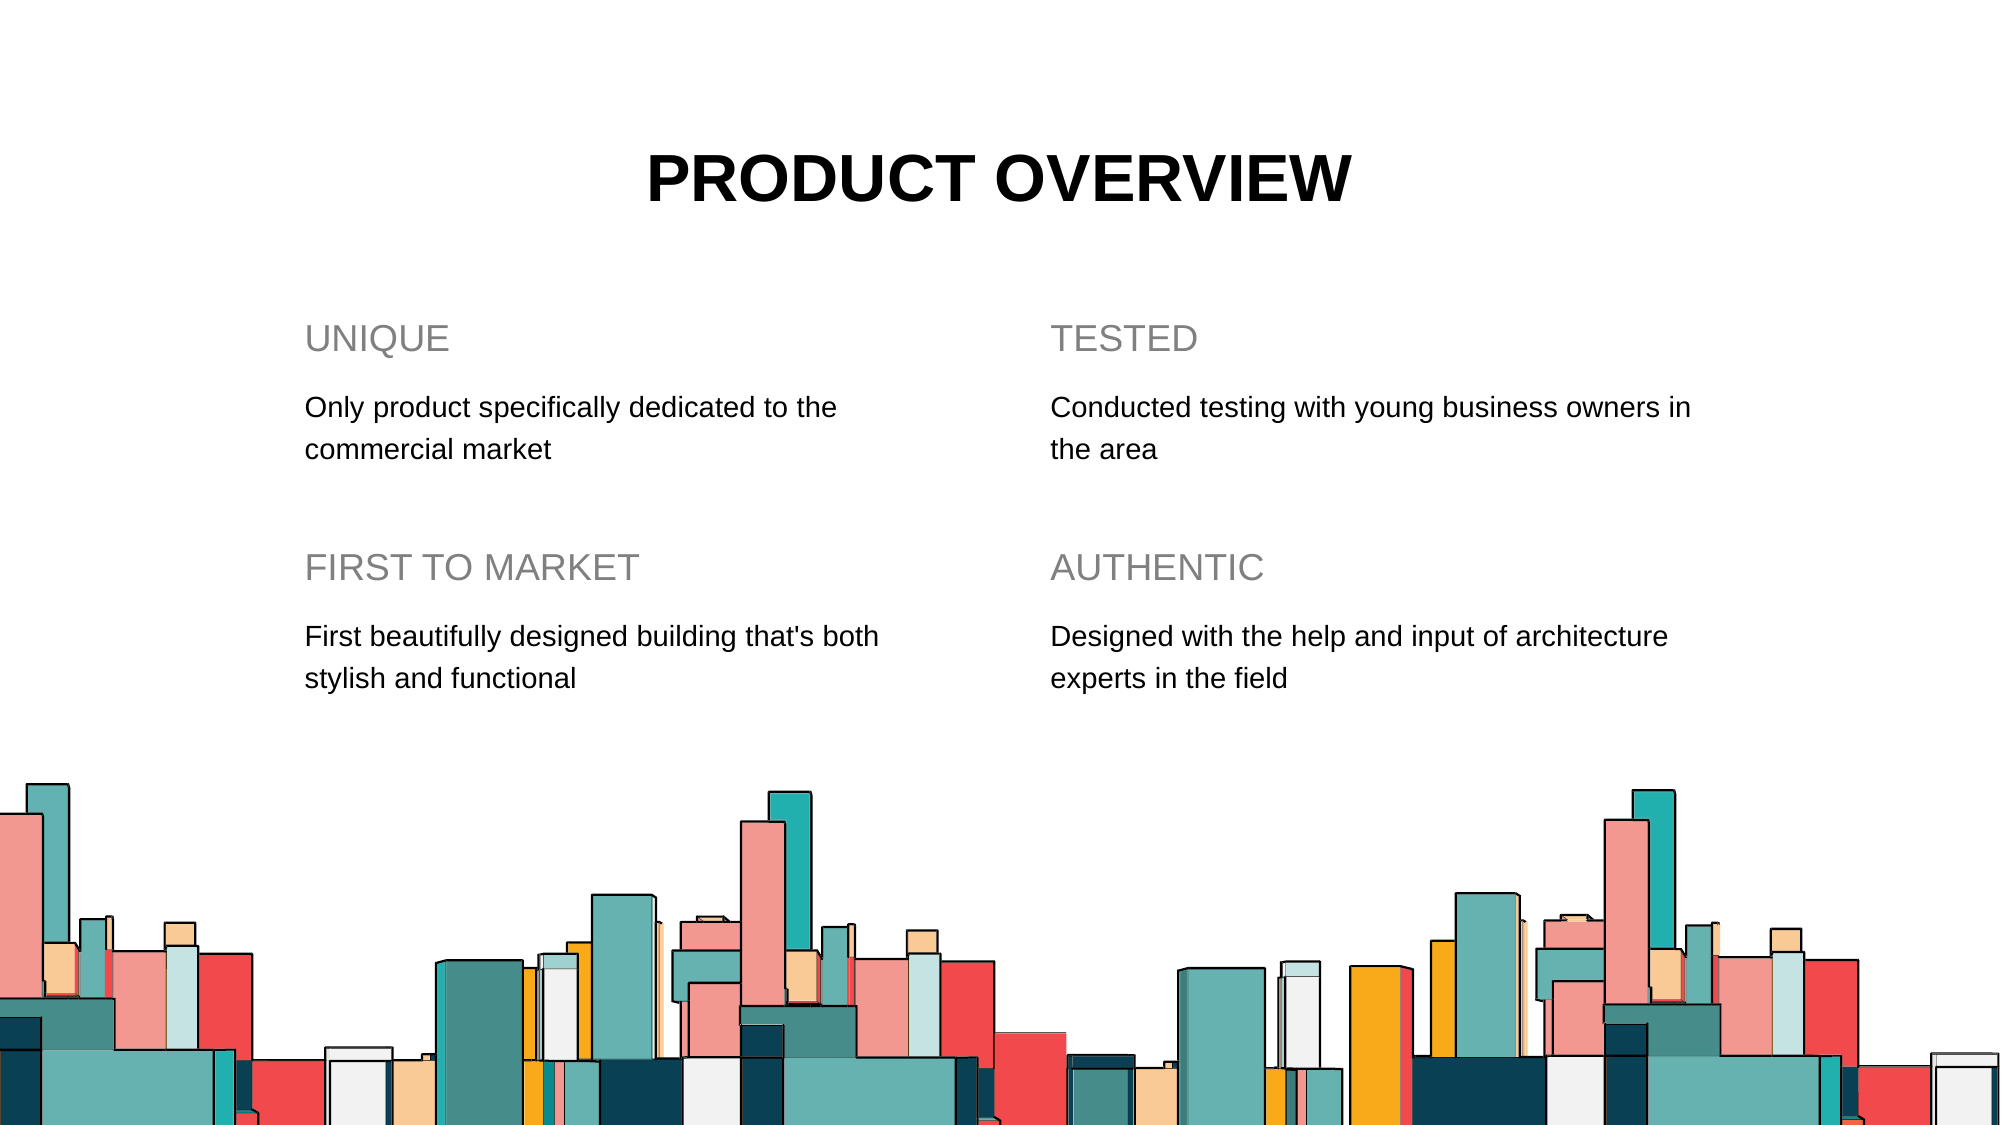

# PRODUCT OVERVIEW
UNIQUE
TESTED
Only product specifically dedicated to the commercial market
Conducted testing with young business owners in the area
FIRST TO MARKET
AUTHENTIC
First beautifully designed building that's both stylish and functional
Designed with the help and input of architecture experts in the field